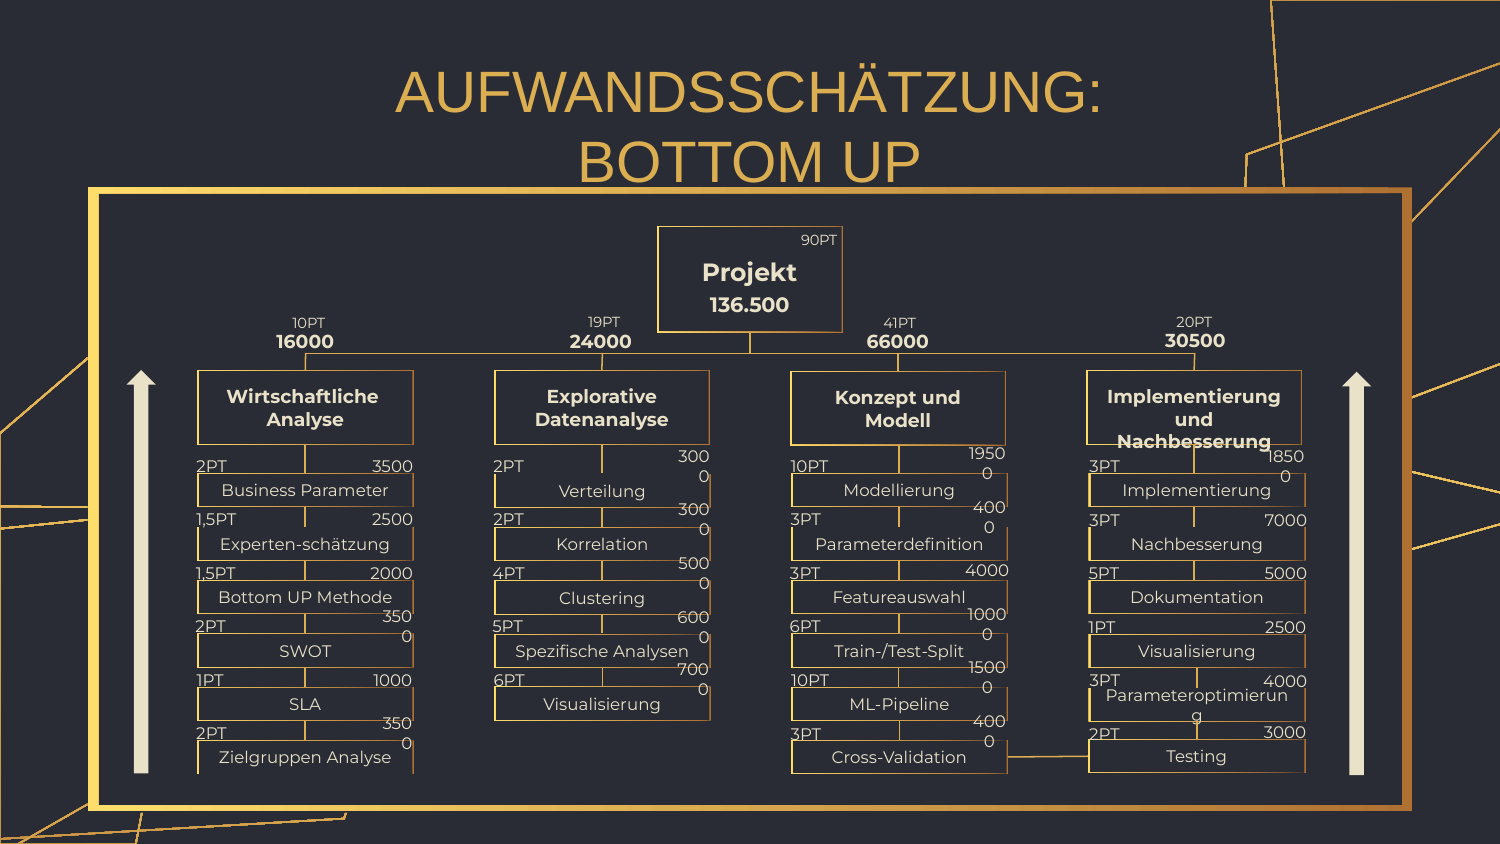

# AUFWANDSSCHÄTZUNG: BOTTOM UP

Projekt
90PT
136.500
20PT
19PT
41PT
10PT
30500
16000
24000
66000

Explorative
Datenanalyse

Wirtschaftliche
Analyse

Implementierung und Nachbesserung

Konzept und
Modell

19500
2PT
3500
2PT
10PT
3000
3PT
18500

Modellierung

Implementierung

Business Parameter

Verteilung
4000
1,5PT
2PT
2500
3000
3PT
3PT
7000

Parameterdefinition

Nachbesserung

Experten-schätzung

Korrelation
4000
1,5PT
4PT
2000
5000
3PT
5PT
5000

Featureauswahl

Dokumentation

Bottom UP Methode

Clustering
10000
2PT
3500
5PT
6PT
1PT
6000
2500

Train-/Test-Split

SWOT

Spezifische Analysen

Visualisierung
15000
7000
1PT
1000
6PT
10PT
3PT
4000

Visualisierung

ML-Pipeline

SLA

Parameteroptimierung
4000
3000
3500
2PT
3PT
2PT

Testing

Cross-Validation

Zielgruppen Analyse